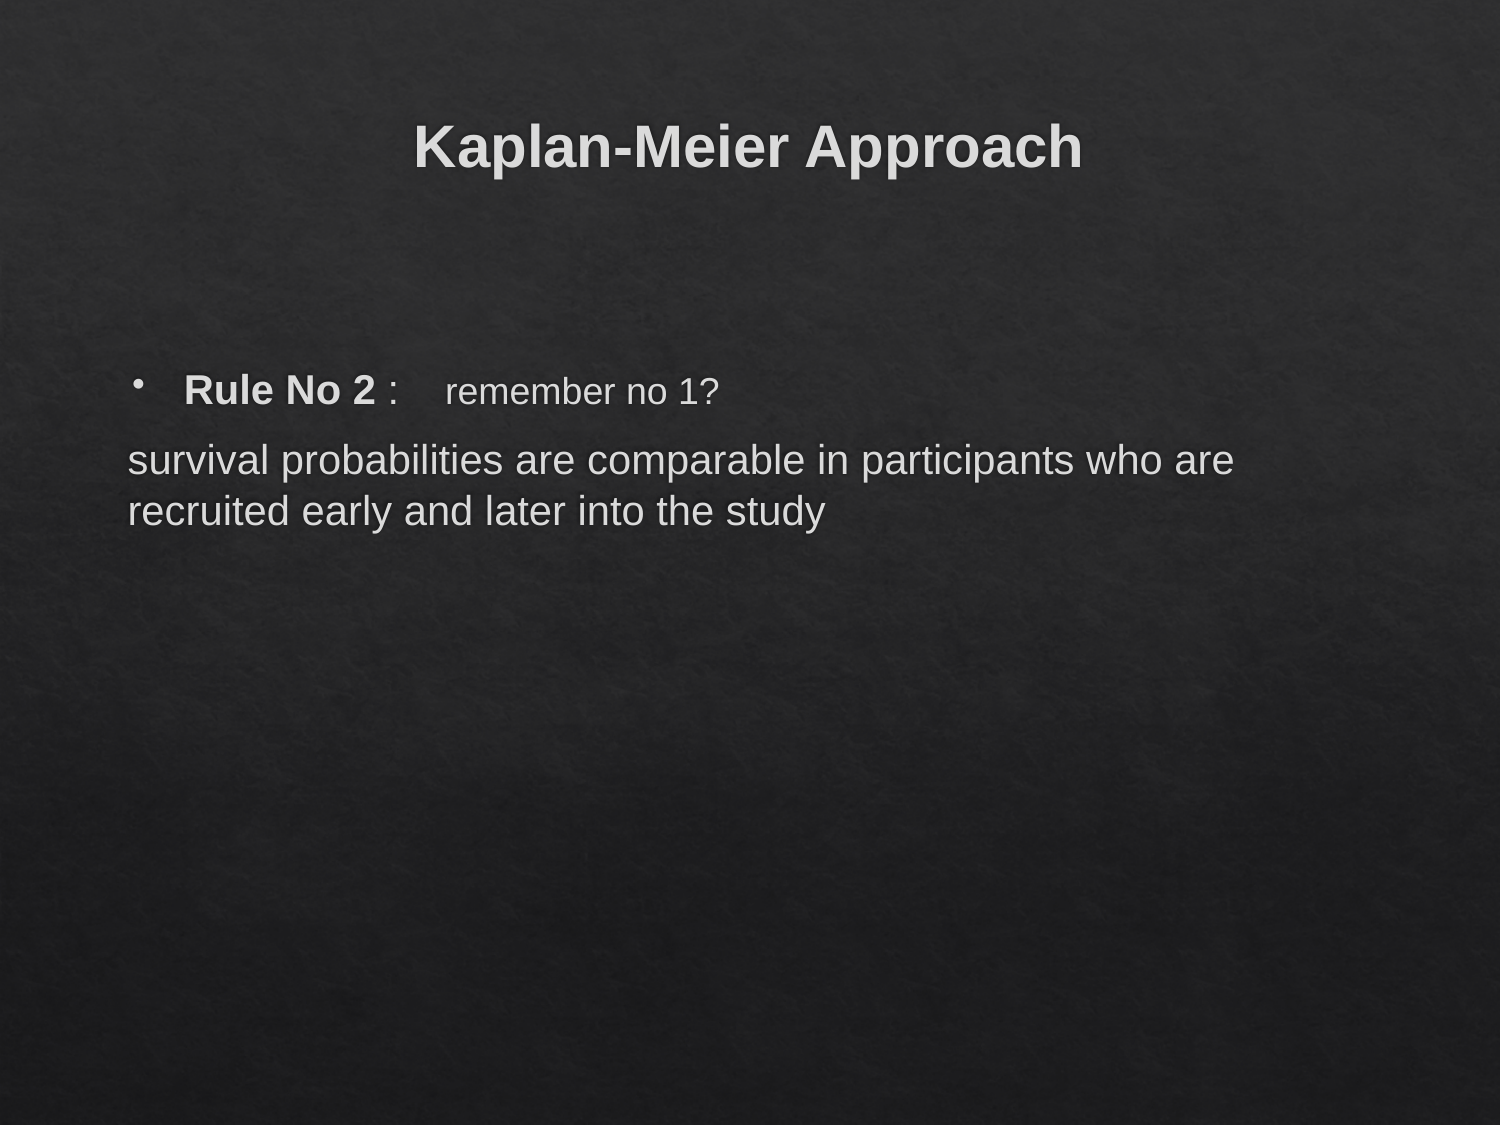

# Kaplan-Meier Approach

Rule No 2 :    remember no 1?
survival probabilities are comparable in participants who are recruited early and later into the study